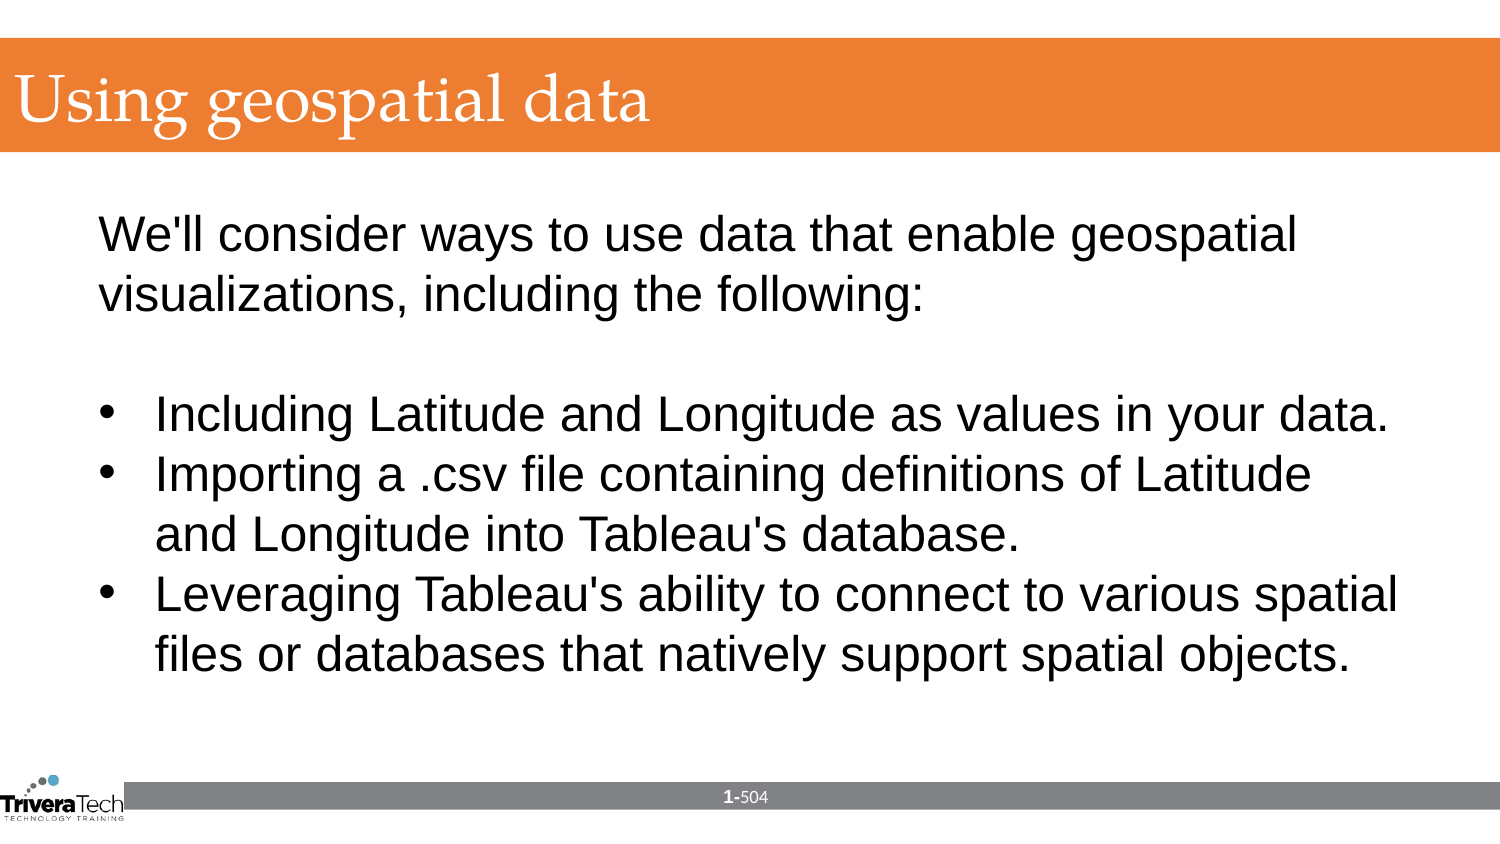

Using geospatial data
We'll consider ways to use data that enable geospatial visualizations, including the following:

Including Latitude and Longitude as values in your data.
Importing a .csv file containing definitions of Latitude and Longitude into Tableau's database.
Leveraging Tableau's ability to connect to various spatial files or databases that natively support spatial objects.
1-504